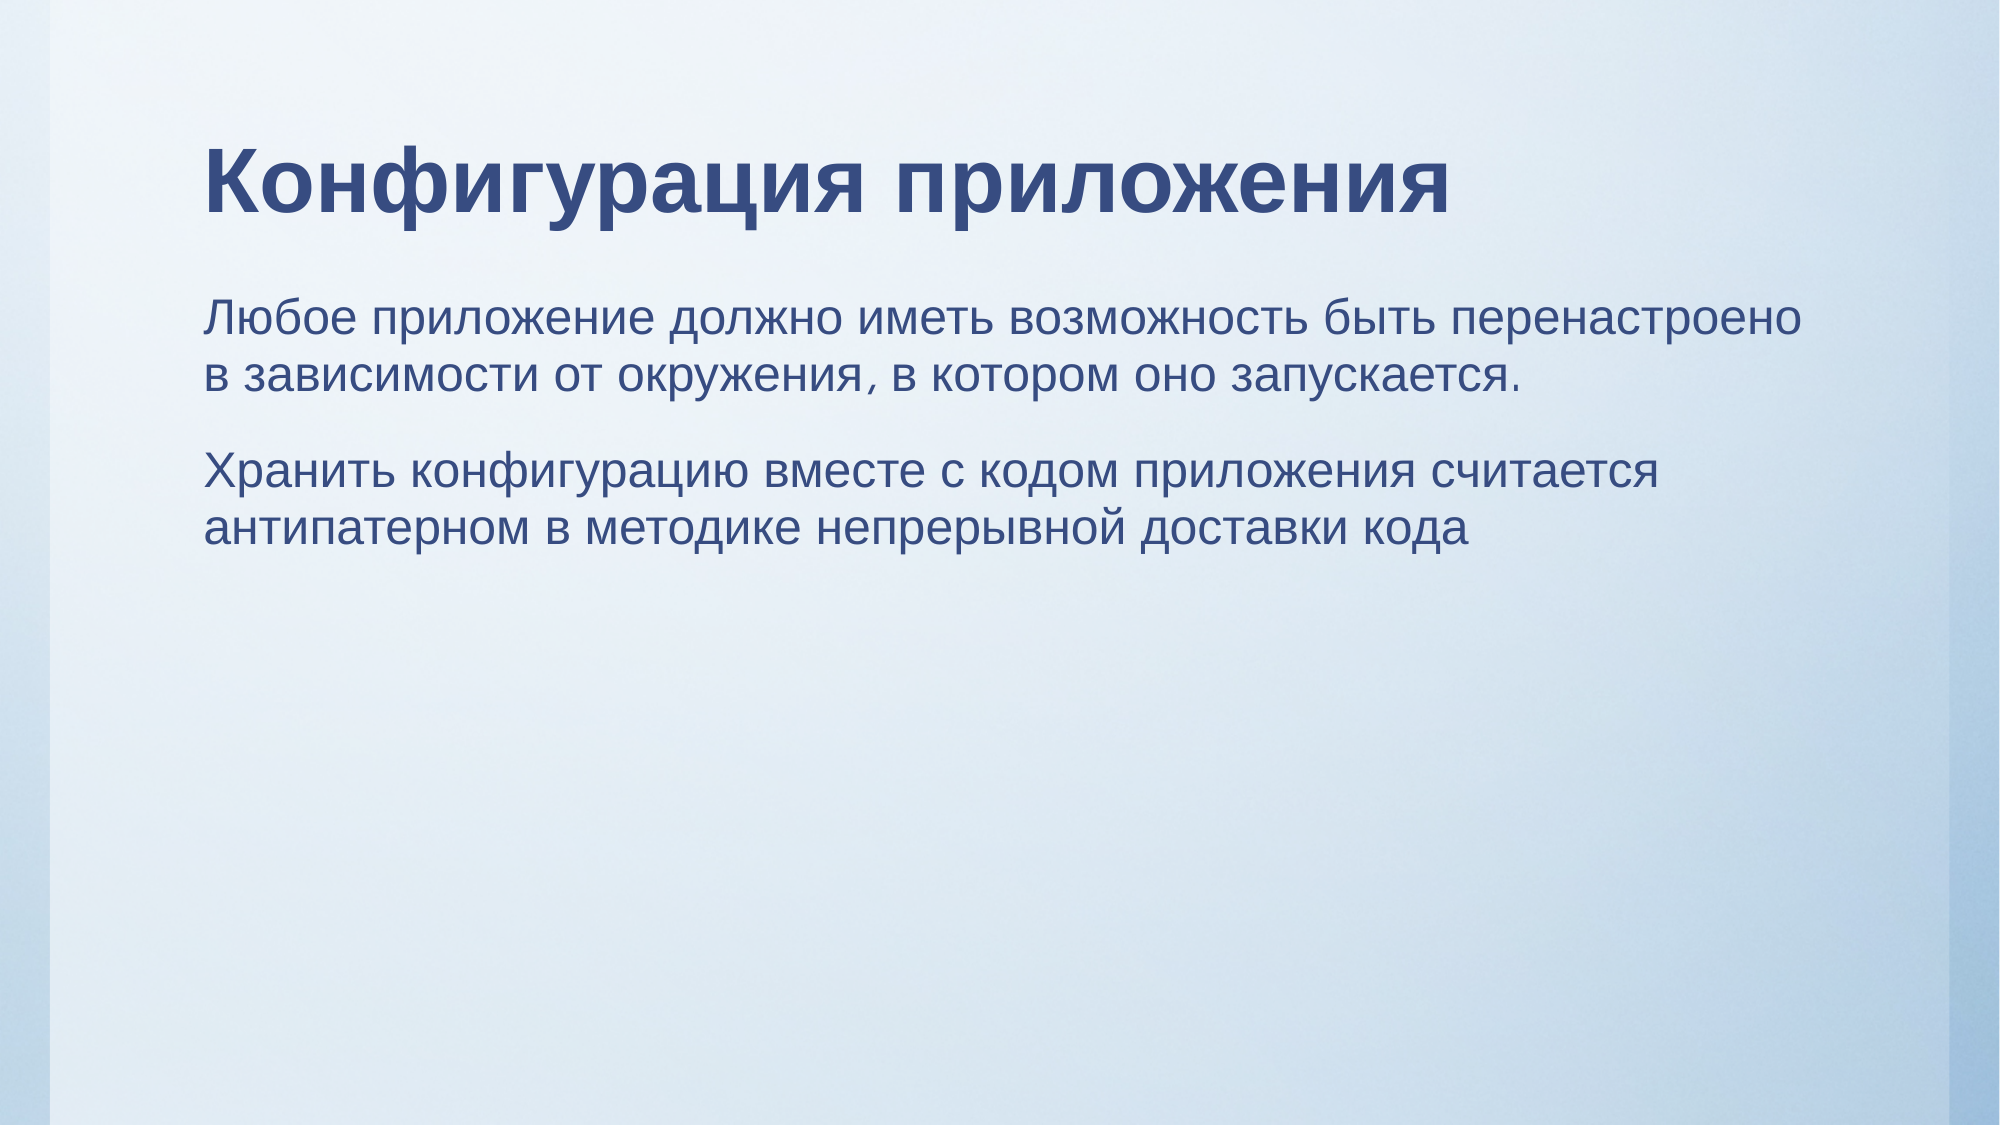

# Конфигурация приложения
Любое приложение должно иметь возможность быть перенастроено в зависимости от окружения, в котором оно запускается.
Хранить конфигурацию вместе с кодом приложения считается антипатерном в методике непрерывной доставки кода